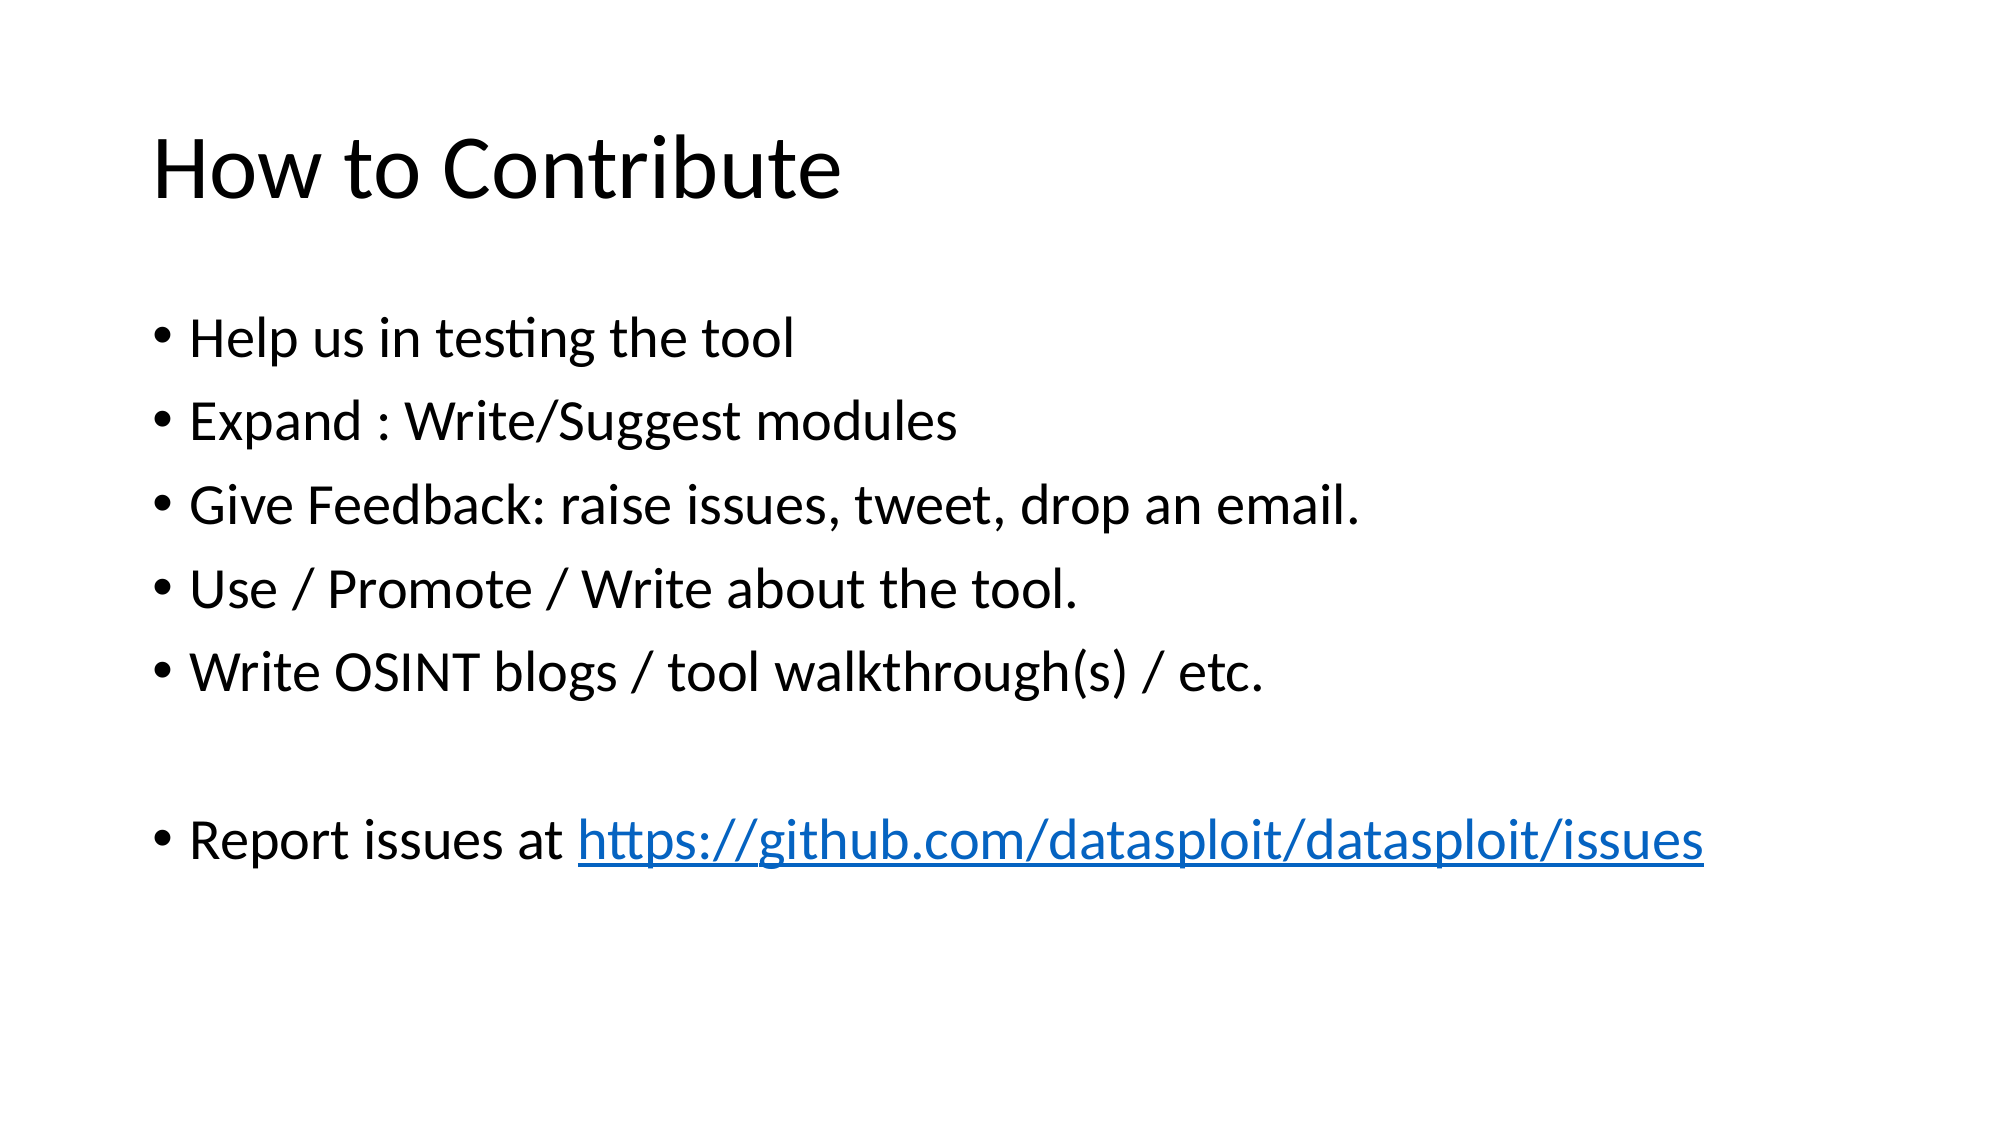

# How to Contribute
Help us in testing the tool
Expand : Write/Suggest modules
Give Feedback: raise issues, tweet, drop an email.
Use / Promote / Write about the tool.
Write OSINT blogs / tool walkthrough(s) / etc.

Report issues at https://github.com/datasploit/datasploit/issues